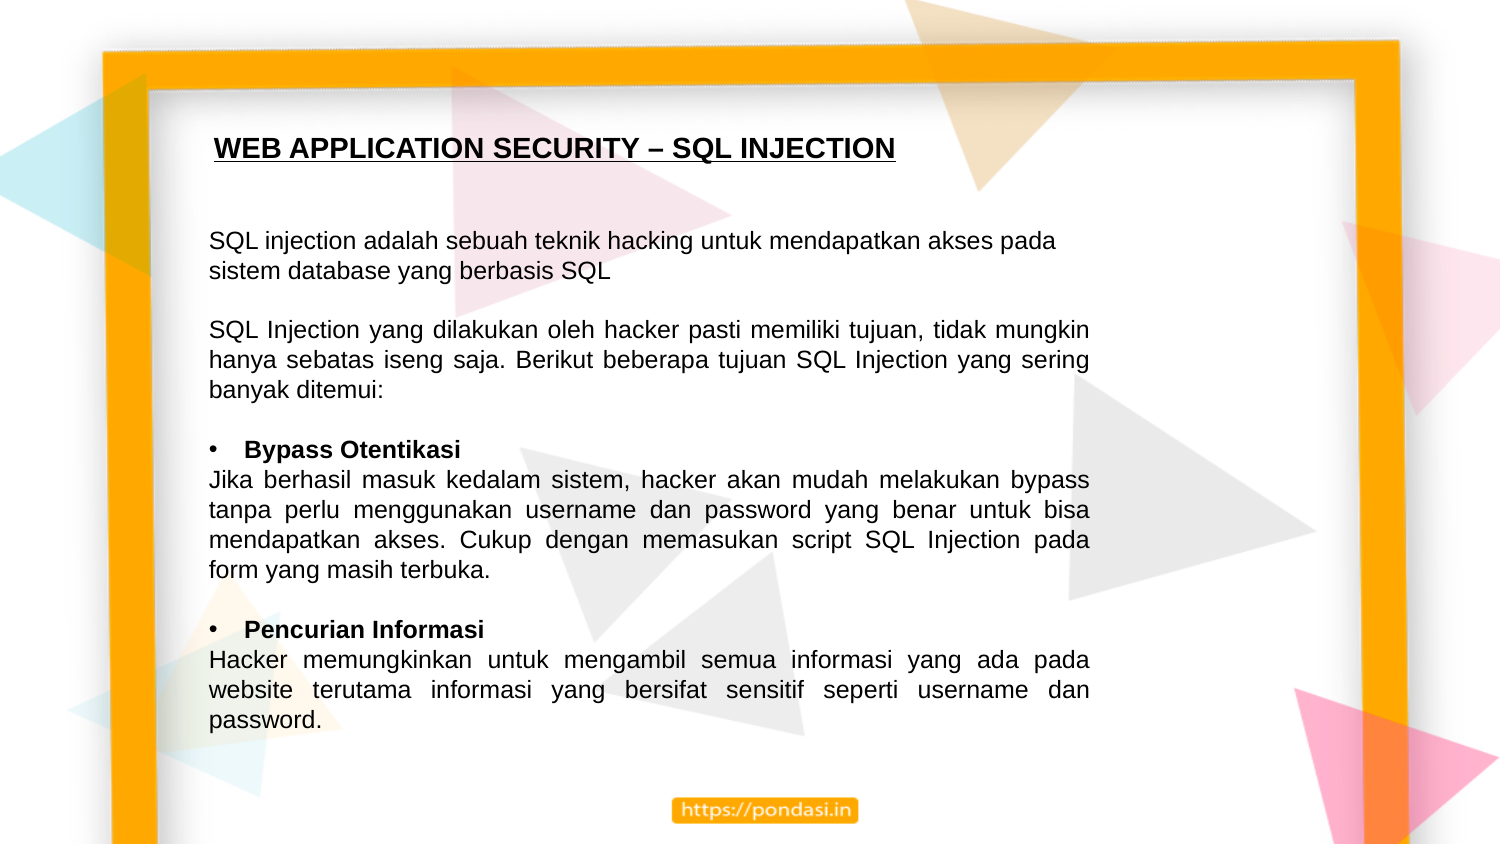

WEB APPLICATION SECURITY – SQL INJECTION
SQL injection adalah sebuah teknik hacking untuk mendapatkan akses pada sistem database yang berbasis SQL

SQL Injection yang dilakukan oleh hacker pasti memiliki tujuan, tidak mungkin hanya sebatas iseng saja. Berikut beberapa tujuan SQL Injection yang sering banyak ditemui:

Bypass Otentikasi
Jika berhasil masuk kedalam sistem, hacker akan mudah melakukan bypass tanpa perlu menggunakan username dan password yang benar untuk bisa mendapatkan akses. Cukup dengan memasukan script SQL Injection pada form yang masih terbuka.

Pencurian Informasi
Hacker memungkinkan untuk mengambil semua informasi yang ada pada website terutama informasi yang bersifat sensitif seperti username dan password.